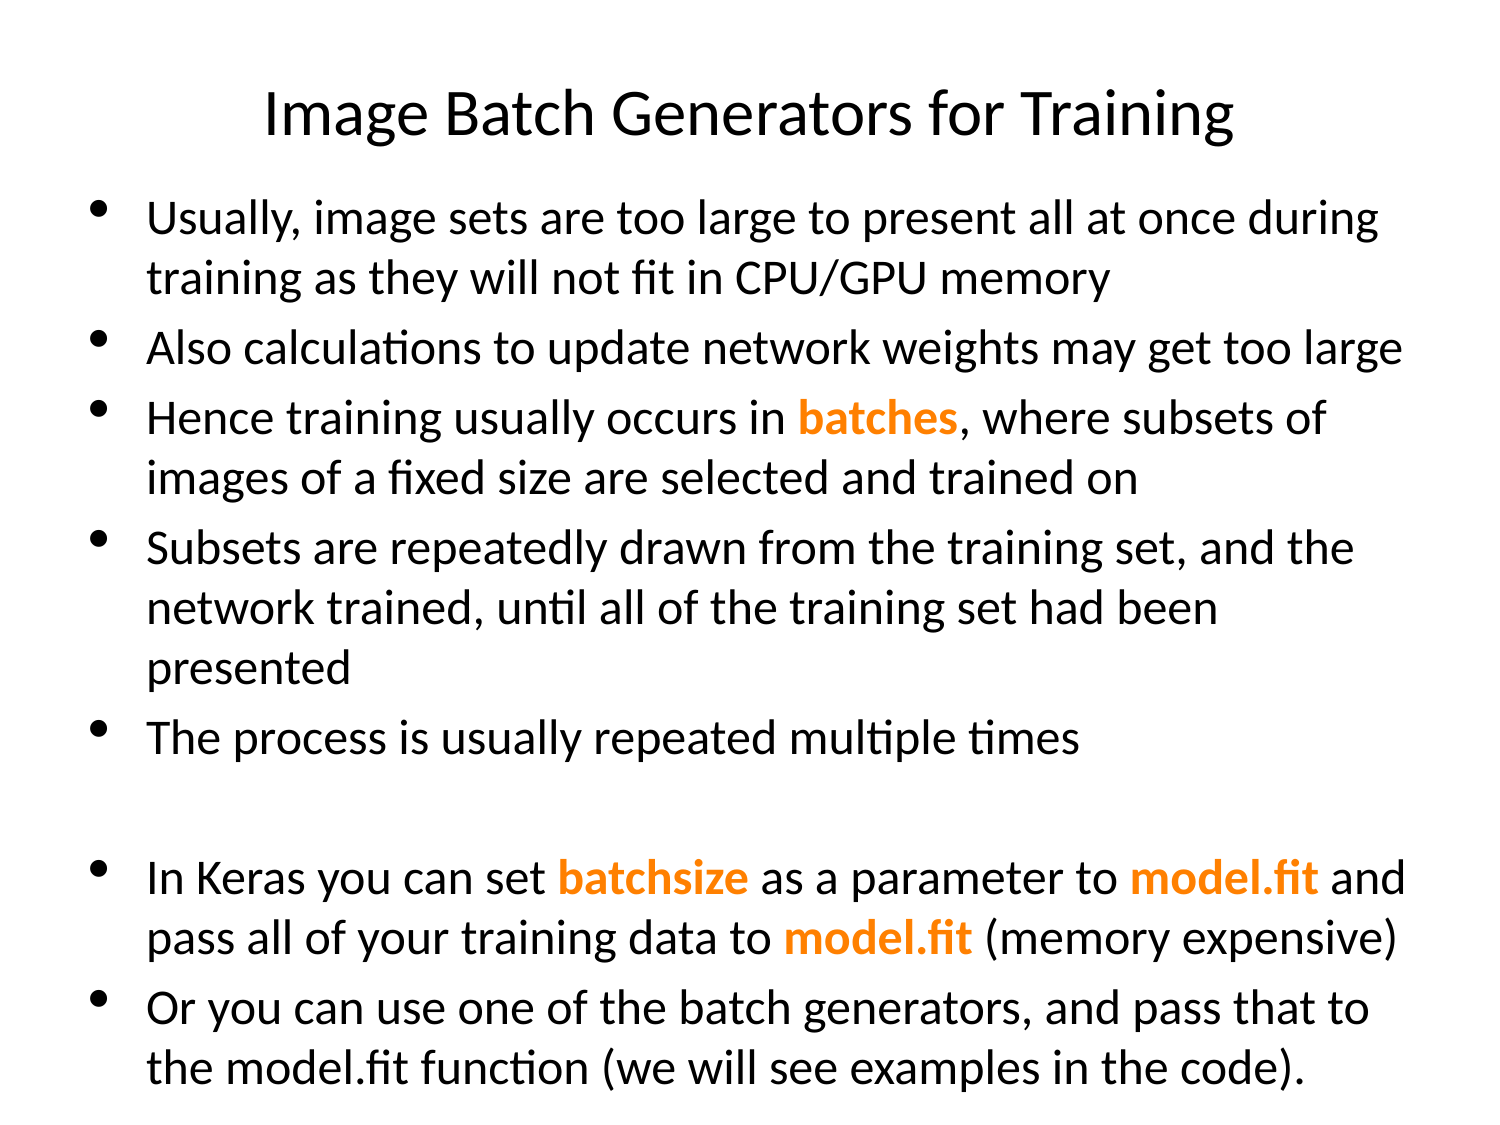

Image Batch Generators for Training
Usually, image sets are too large to present all at once during training as they will not fit in CPU/GPU memory
Also calculations to update network weights may get too large
Hence training usually occurs in batches, where subsets of images of a fixed size are selected and trained on
Subsets are repeatedly drawn from the training set, and the network trained, until all of the training set had been presented
The process is usually repeated multiple times

In Keras you can set batchsize as a parameter to model.fit and pass all of your training data to model.fit (memory expensive)
Or you can use one of the batch generators, and pass that to the model.fit function (we will see examples in the code).